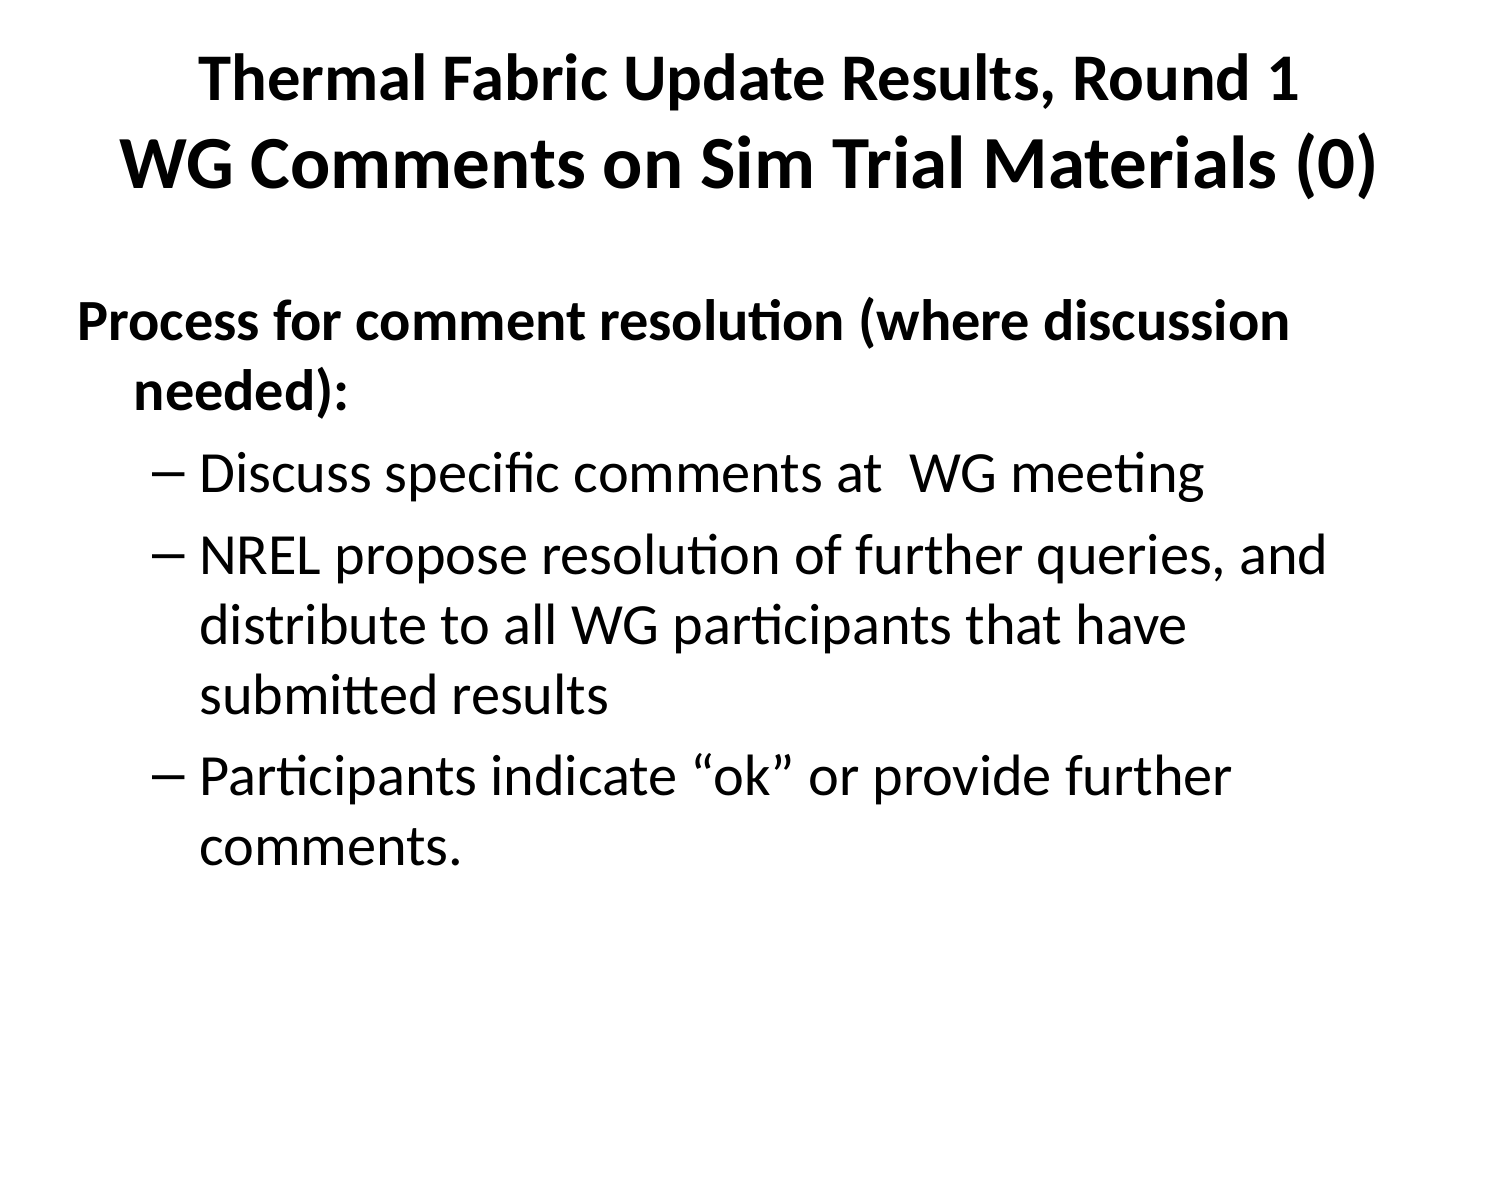

# Thermal Fabric Update Results, Round 1 WG Comments on Sim Trial Materials (0)
Process for comment resolution (where discussion needed):
Discuss specific comments at  WG meeting
NREL propose resolution of further queries, and distribute to all WG participants that have submitted results
Participants indicate “ok” or provide further comments.